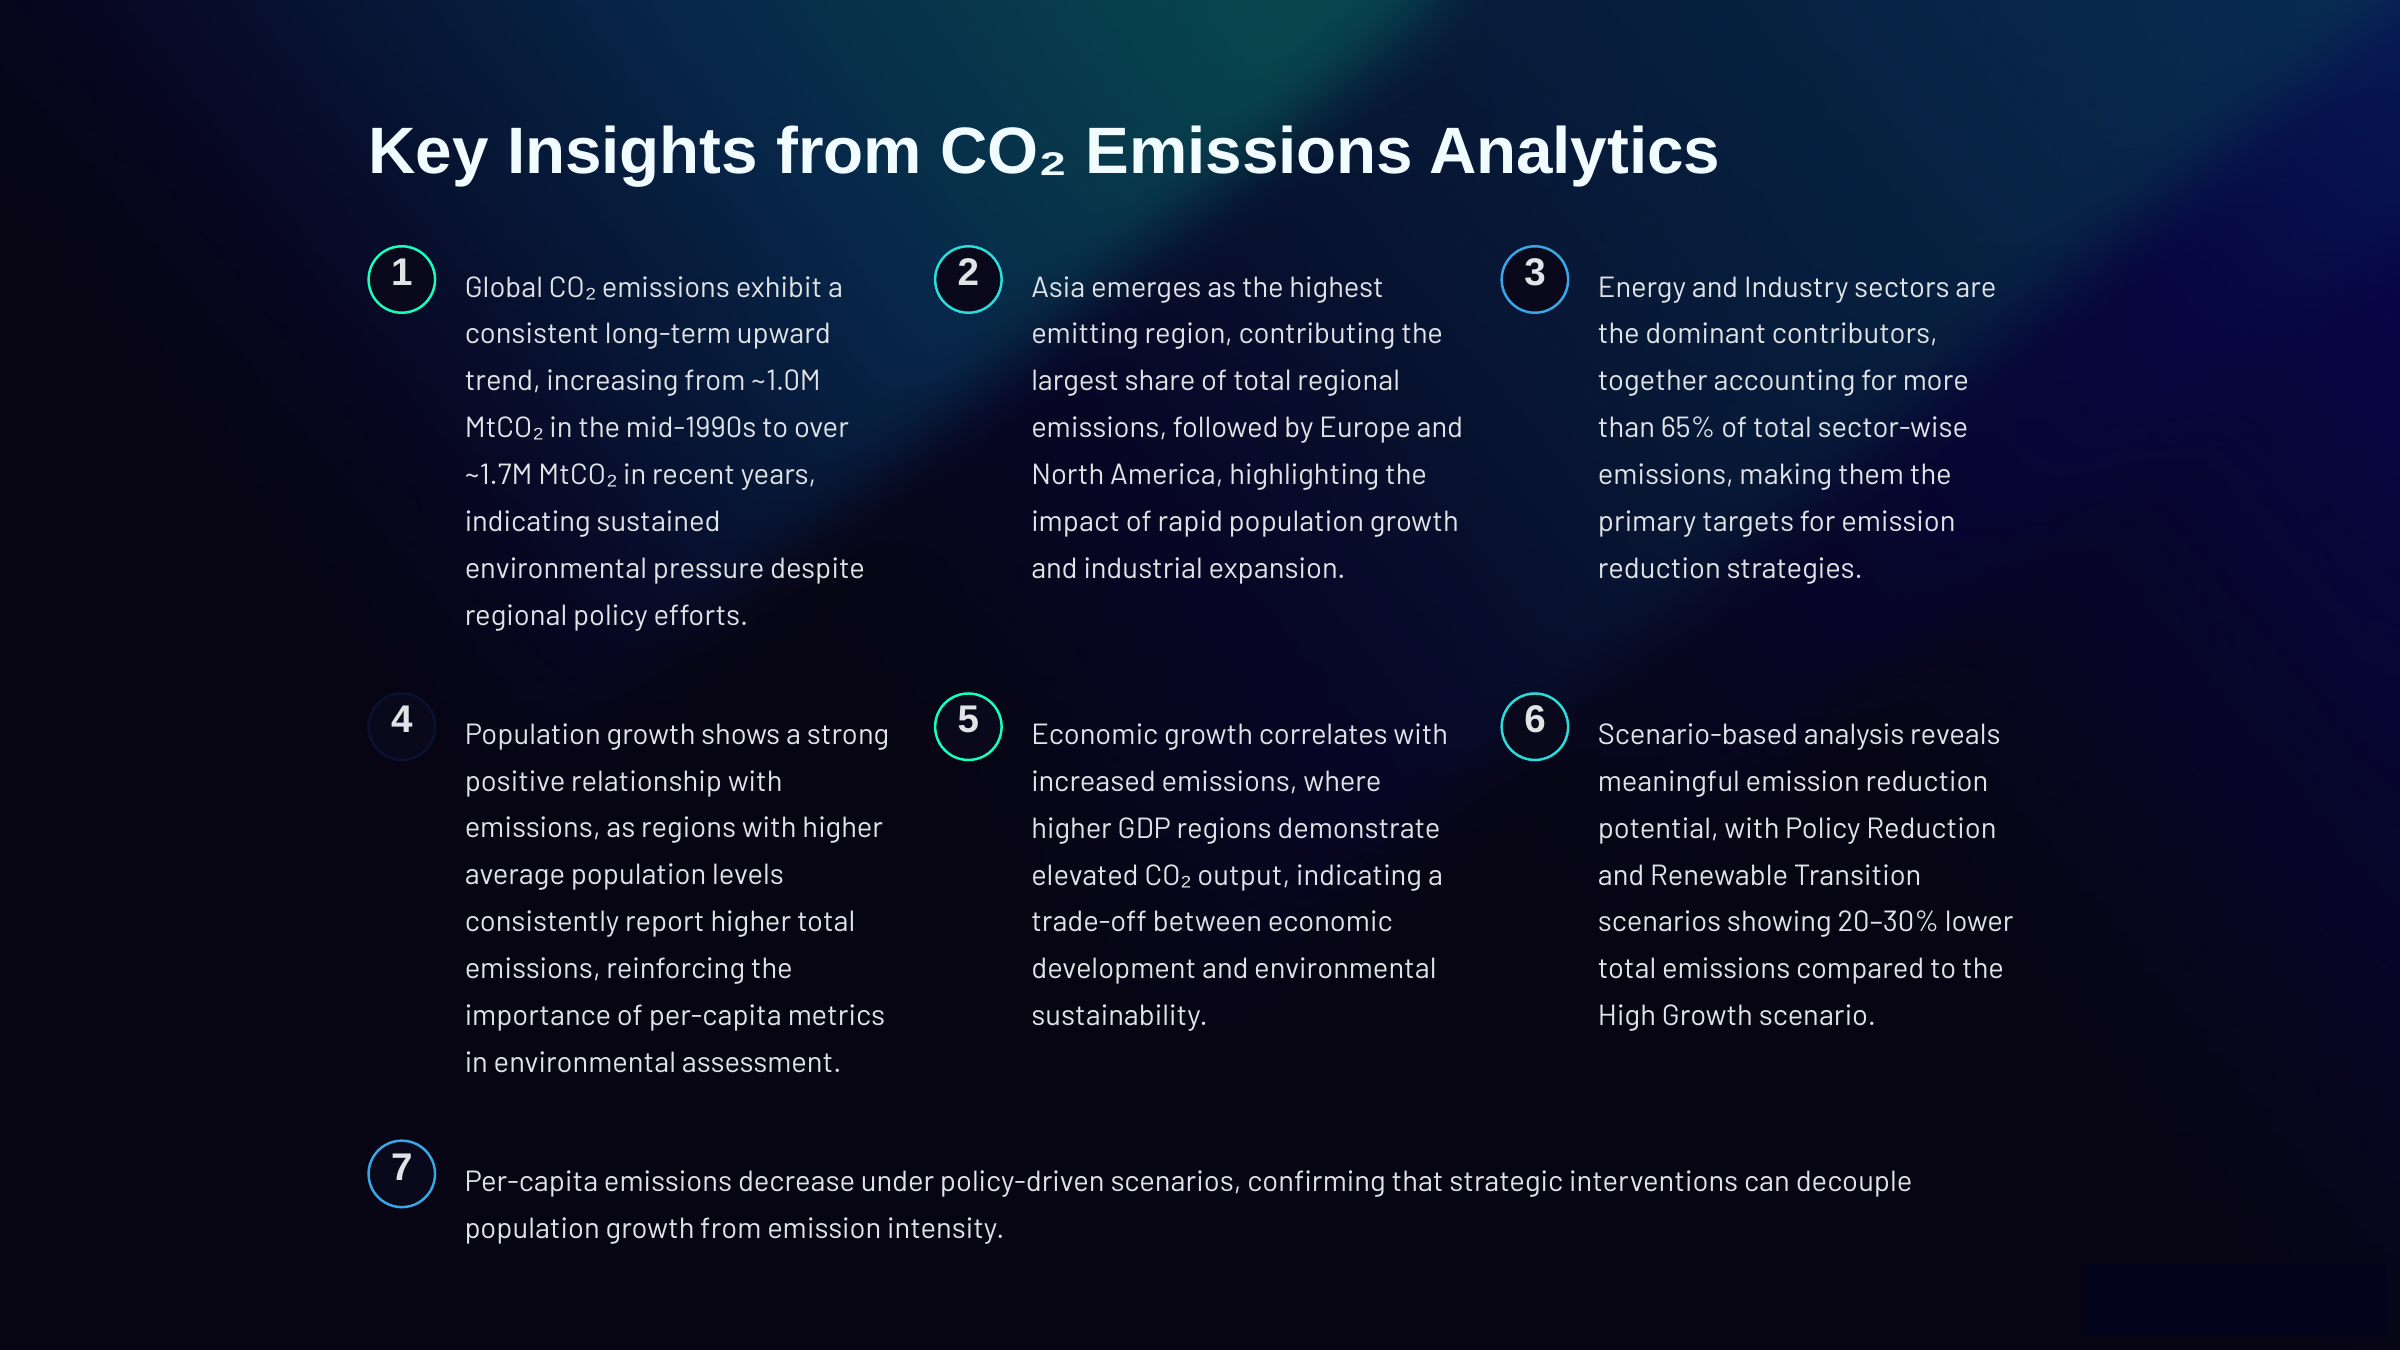

Key Insights from CO₂ Emissions Analytics

1
2
3
Global CO₂ emissions exhibit a consistent long-term upward trend, increasing from ~1.0M MtCO₂ in the mid-1990s to over ~1.7M MtCO₂ in recent years, indicating sustained environmental pressure despite regional policy efforts.
Asia emerges as the highest emitting region, contributing the largest share of total regional emissions, followed by Europe and North America, highlighting the impact of rapid population growth and industrial expansion.
Energy and Industry sectors are the dominant contributors, together accounting for more than 65% of total sector-wise emissions, making them the primary targets for emission reduction strategies.

4
5
6
Population growth shows a strong positive relationship with emissions, as regions with higher average population levels consistently report higher total emissions, reinforcing the importance of per-capita metrics in environmental assessment.
Economic growth correlates with increased emissions, where higher GDP regions demonstrate elevated CO₂ output, indicating a trade-off between economic development and environmental sustainability.
Scenario-based analysis reveals meaningful emission reduction potential, with Policy Reduction and Renewable Transition scenarios showing 20–30% lower total emissions compared to the High Growth scenario.

7
Per-capita emissions decrease under policy-driven scenarios, confirming that strategic interventions can decouple population growth from emission intensity.